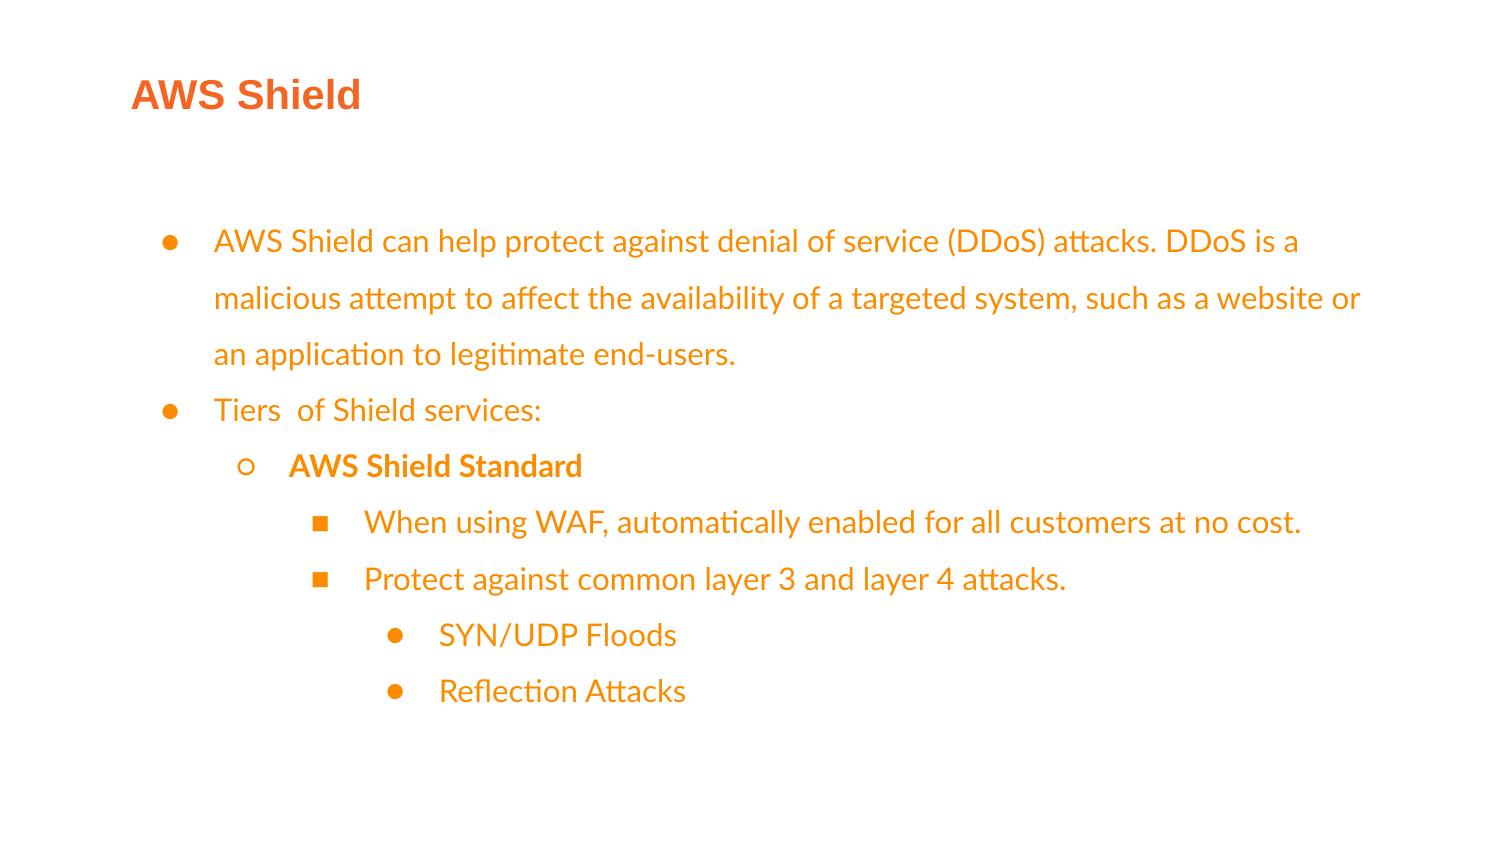

AWS Shield
AWS Shield can help protect against denial of service (DDoS) attacks. DDoS is a malicious attempt to affect the availability of a targeted system, such as a website or an application to legitimate end-users.
Tiers  of Shield services:
AWS Shield Standard
When using WAF, automatically enabled for all customers at no cost.
Protect against common layer 3 and layer 4 attacks.
SYN/UDP Floods
Reflection Attacks